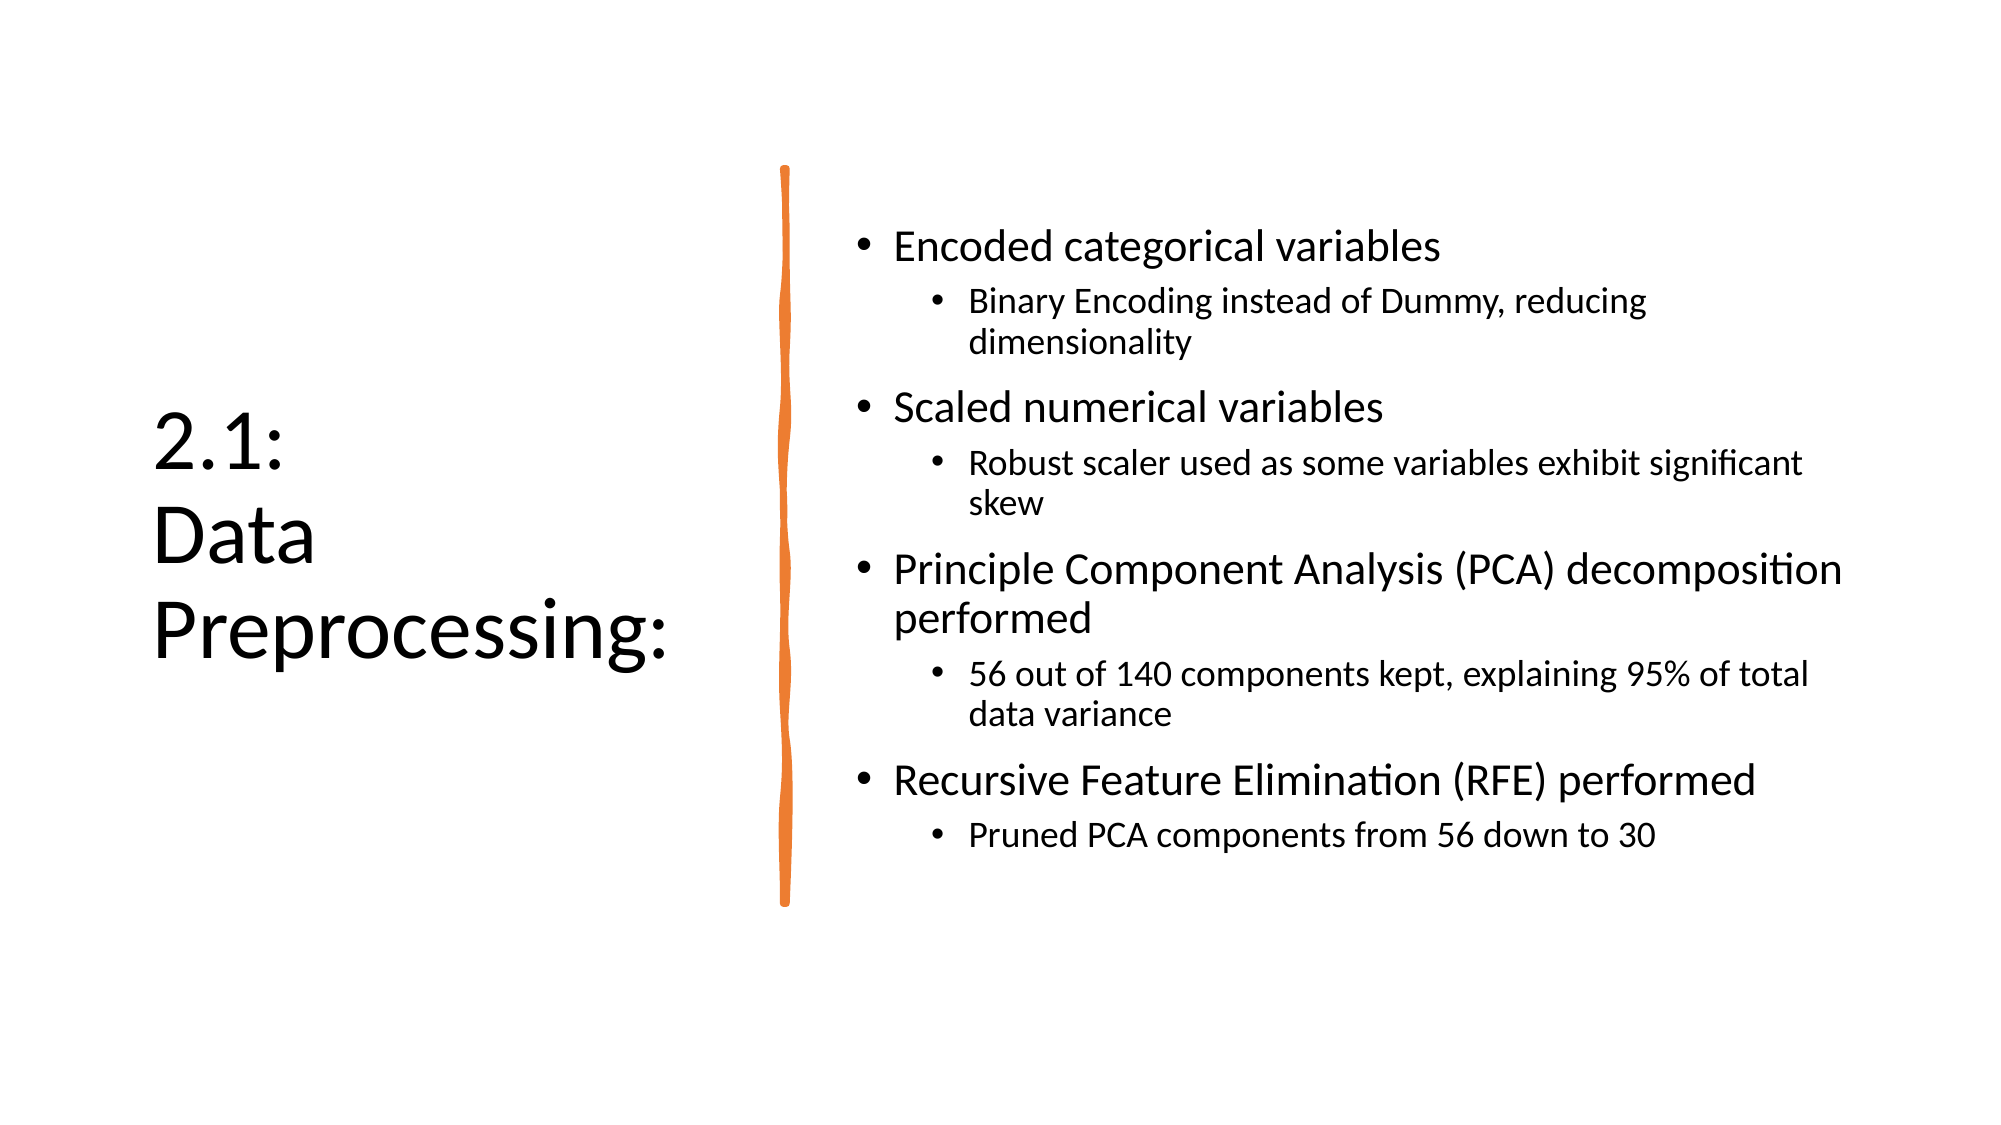

# 2.1: Data Preprocessing:

Encoded categorical variables
Binary Encoding instead of Dummy, reducing dimensionality
Scaled numerical variables
Robust scaler used as some variables exhibit significant skew
Principle Component Analysis (PCA) decomposition performed
56 out of 140 components kept, explaining 95% of total data variance
Recursive Feature Elimination (RFE) performed
Pruned PCA components from 56 down to 30